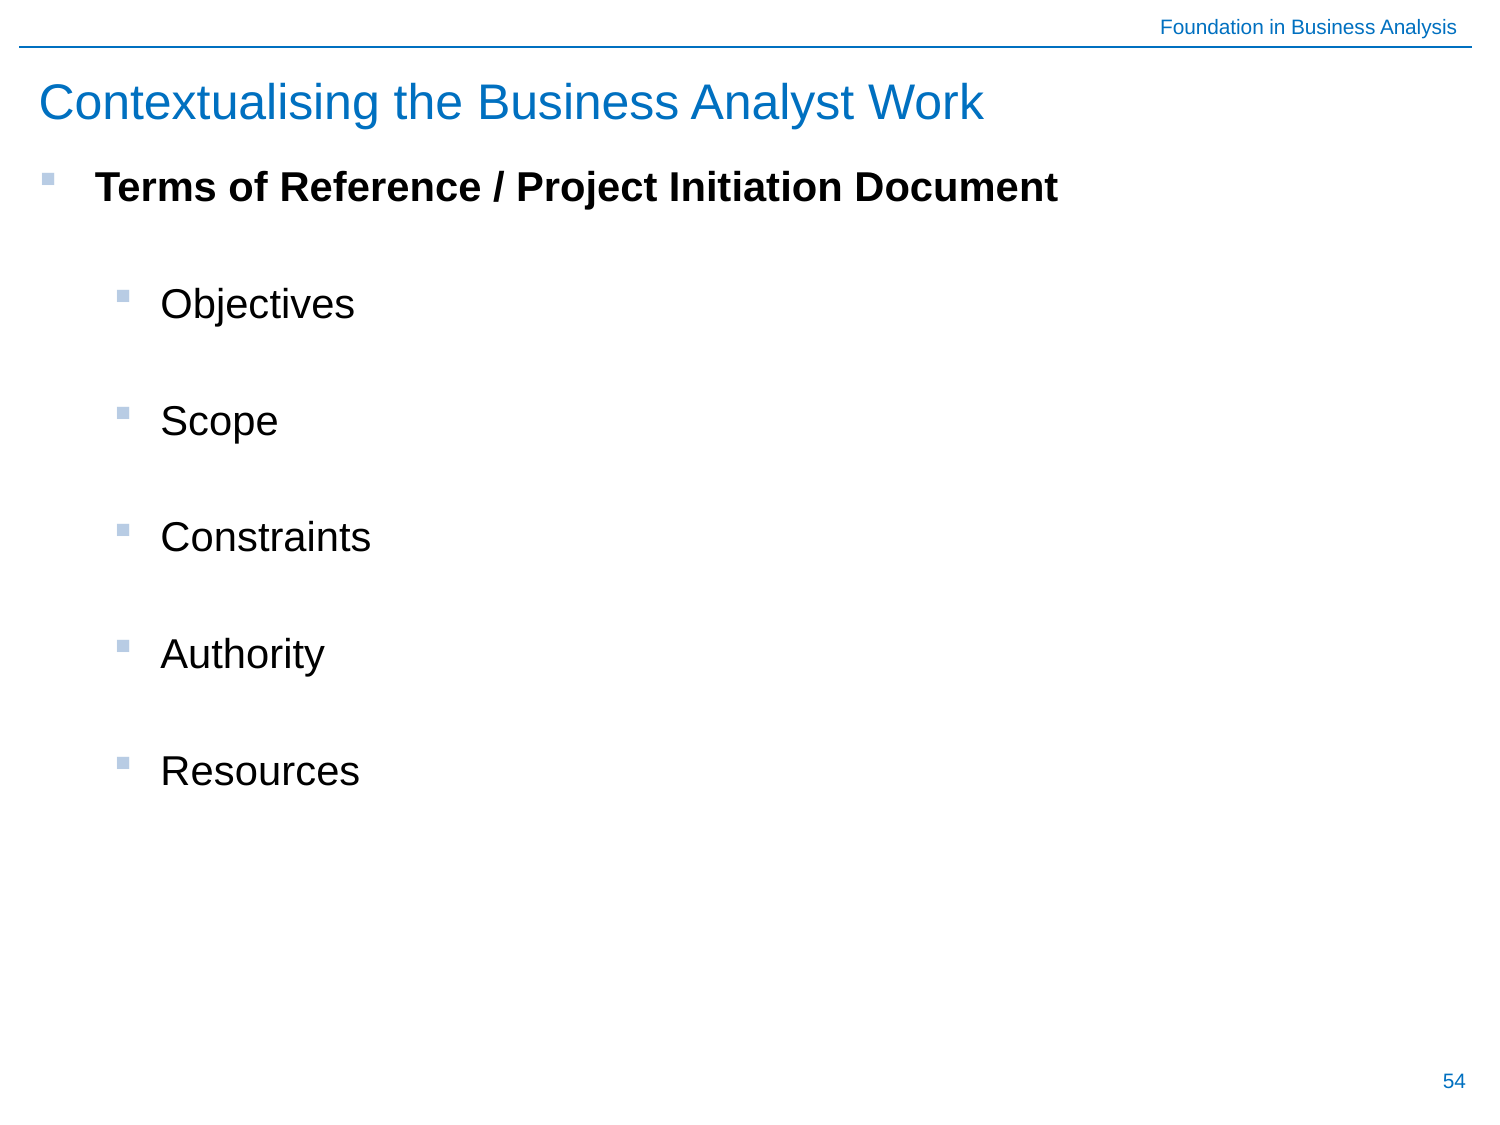

# Contextualising the Business Analyst Work
Terms of Reference / Project Initiation Document

Objectives

Scope

Constraints

Authority

Resources